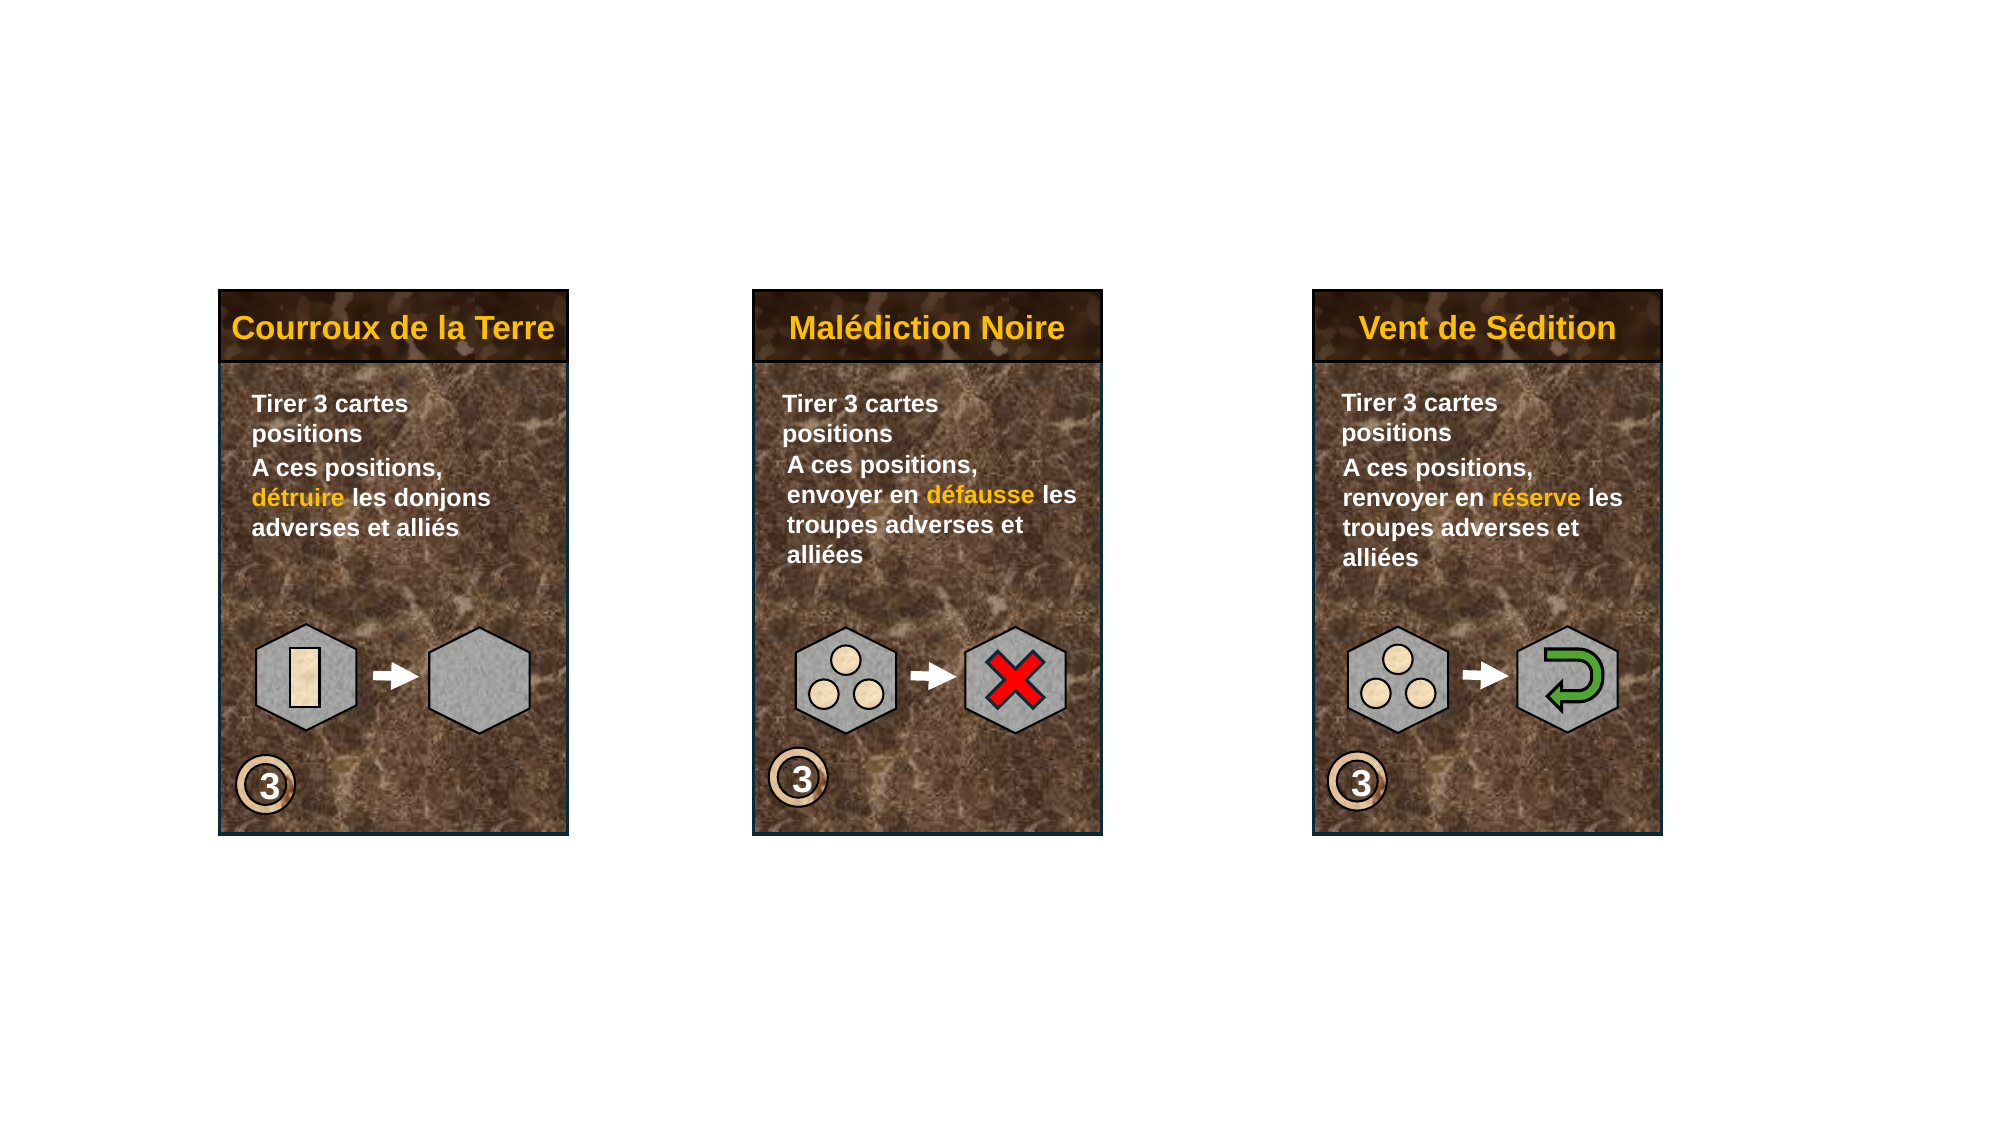

Courroux de la Terre
Tirer 3 cartes positions
A ces positions, détruire les donjons adverses et alliés

3

Malédiction Noire
Tirer 3 cartes positions
A ces positions, envoyer en défausse les troupes adverses et alliées

3

Vent de Sédition
Tirer 3 cartes positions
A ces positions, renvoyer en réserve les troupes adverses et alliées

3